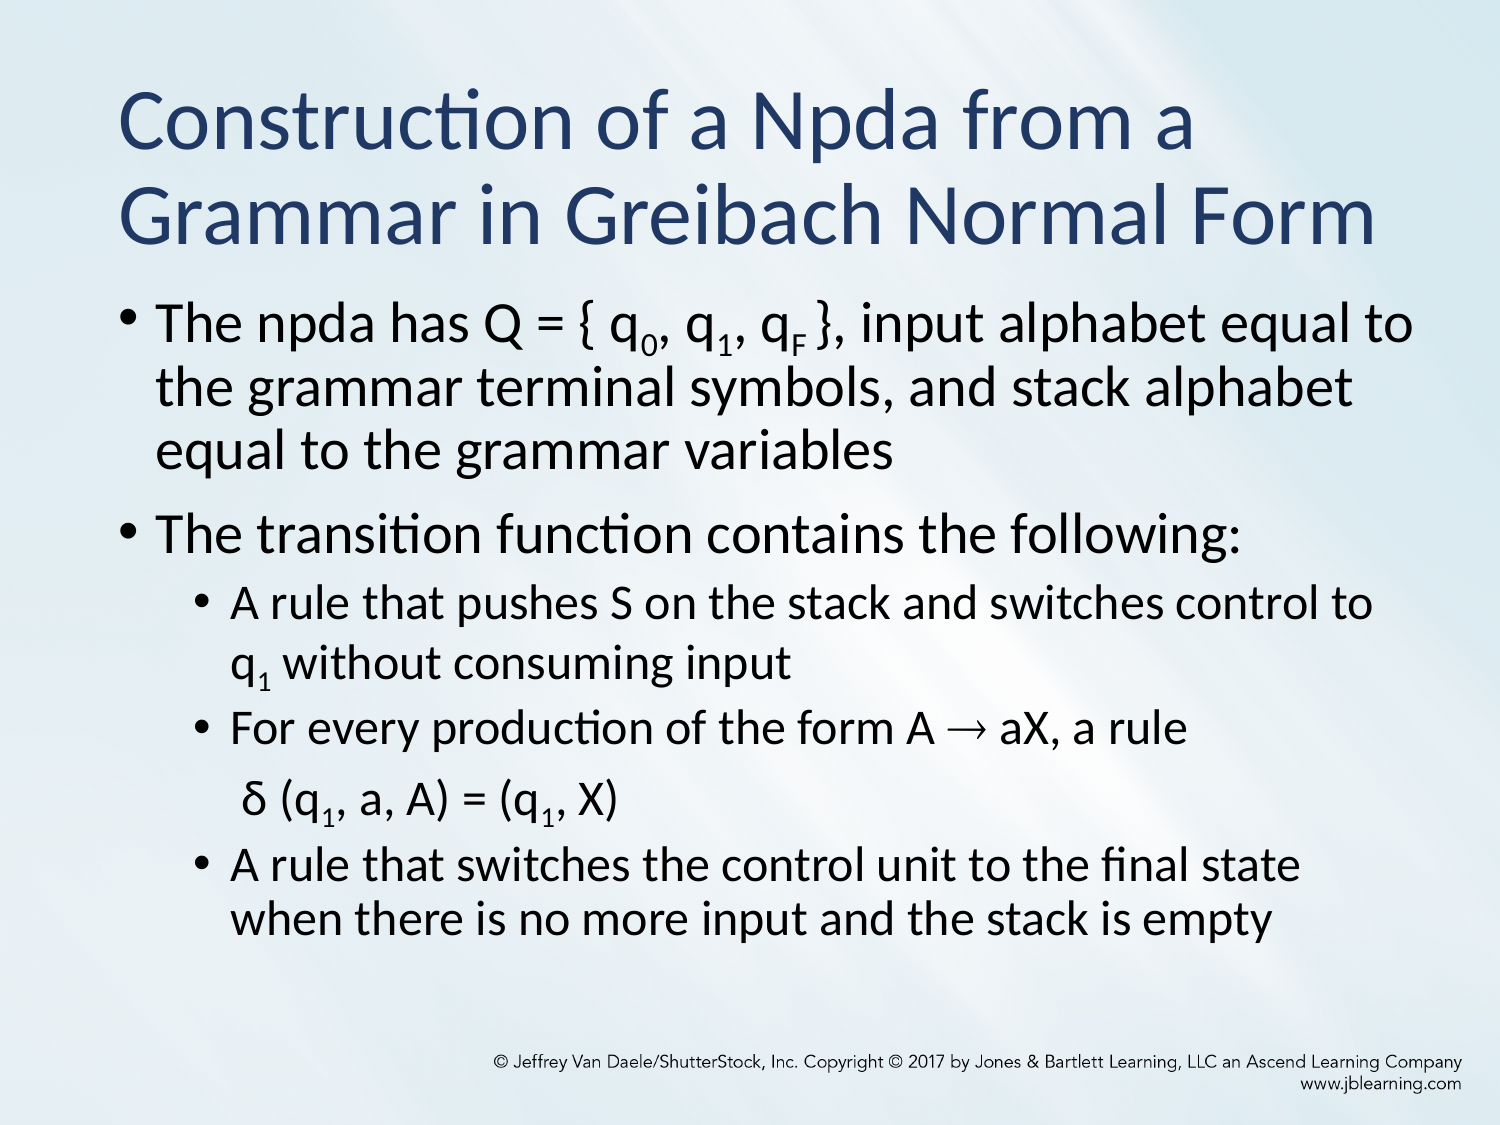

# Construction of a Npda from a Grammar in Greibach Normal Form
The npda has Q = { q0, q1, qF }, input alphabet equal to the grammar terminal symbols, and stack alphabet equal to the grammar variables
The transition function contains the following:
A rule that pushes S on the stack and switches control to q1 without consuming input
For every production of the form A → aX, a rule
	 δ (q1, a, A) = (q1, X)
A rule that switches the control unit to the final state when there is no more input and the stack is empty